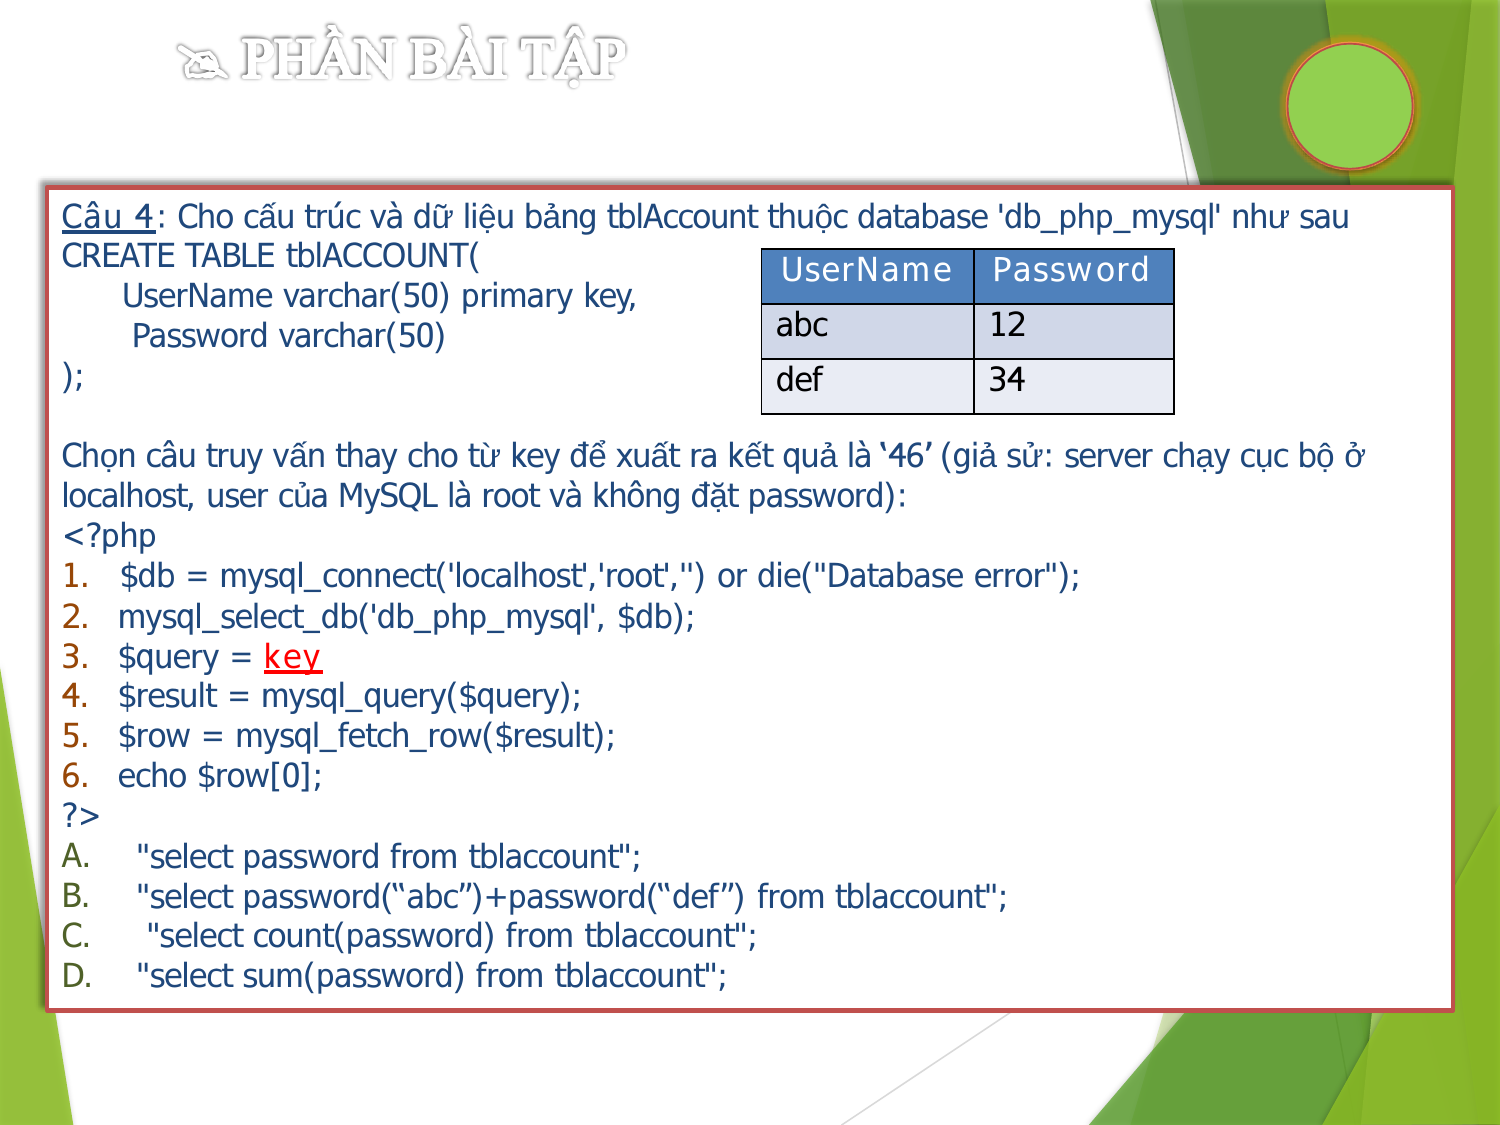

Câu 4: Cho cấu trúc và dữ liệu bảng tblAccount thuộc database 'db_php_mysql' như sau  CREATE TABLE tblACCOUNT(
UserName varchar(50) primary key,  Password varchar(50)
);

Chọn câu truy vấn thay cho từ key để xuất ra kết quả là ‘46’ (giả sử: server chạy cục bộ ở  localhost, user của MySQL là root và không đặt password):
<?php
1.	$db = mysql_connect('localhost','root','') or die("Database error");
| UserName | Password |
| --- | --- |
| abc | 12 |
| def | 34 |
mysql_select_db('db_php_mysql', $db);
$query = key
$result = mysql_query($query);
$row = mysql_fetch_row($result);
echo $row[0];
?>
A.
B.
C.
D.
"select password from tblaccount";
"select password(“abc”)+password(“def”) from tblaccount";  "select count(password) from tblaccount";
"select sum(password) from tblaccount";